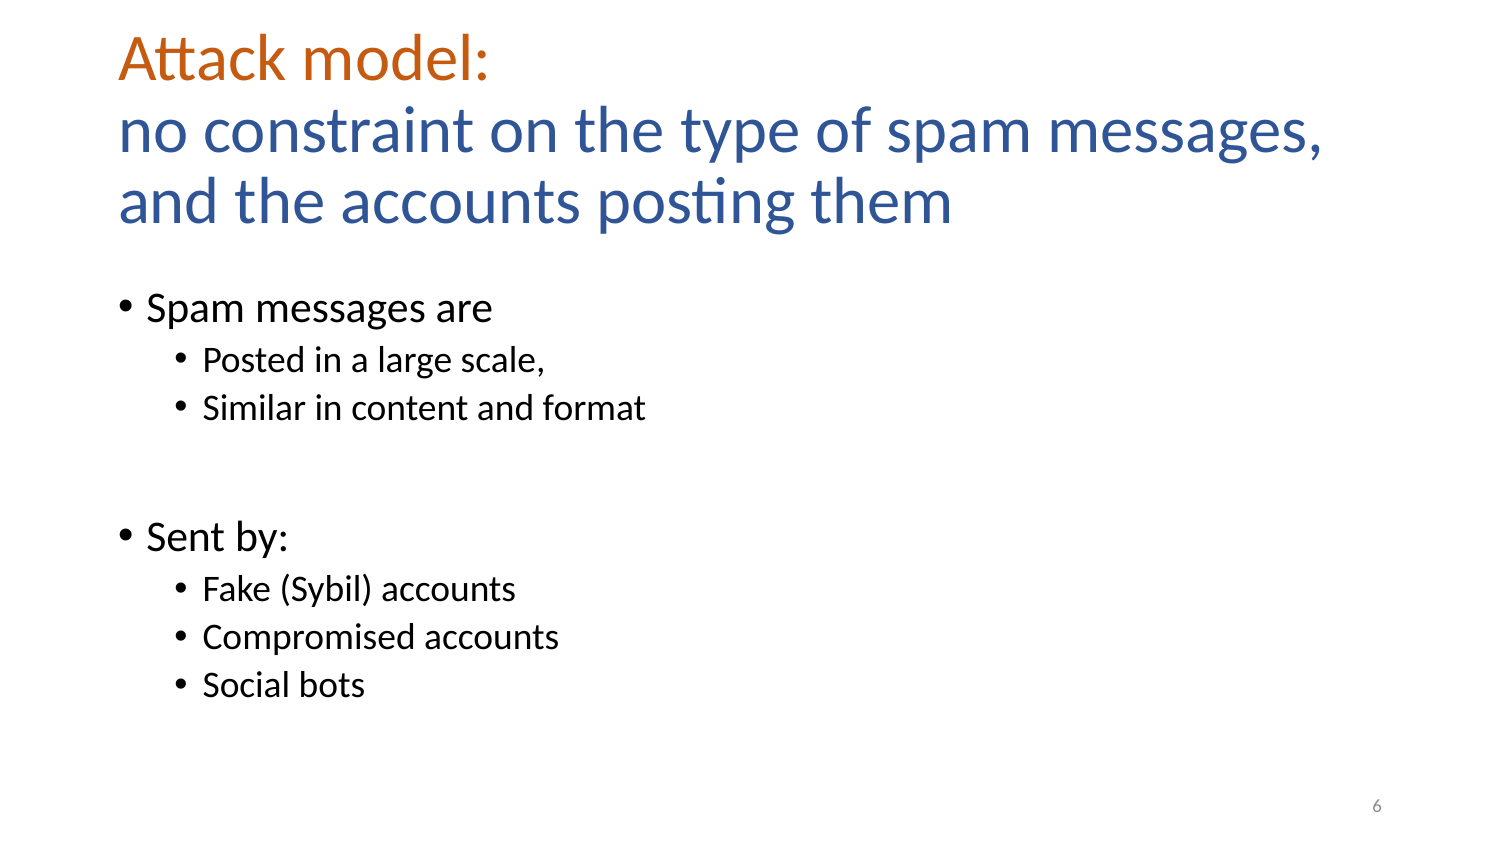

# Attack model: no constraint on the type of spam messages, and the accounts posting them
Spam messages are
Posted in a large scale,
Similar in content and format

Sent by:
Fake (Sybil) accounts
Compromised accounts
Social bots

6